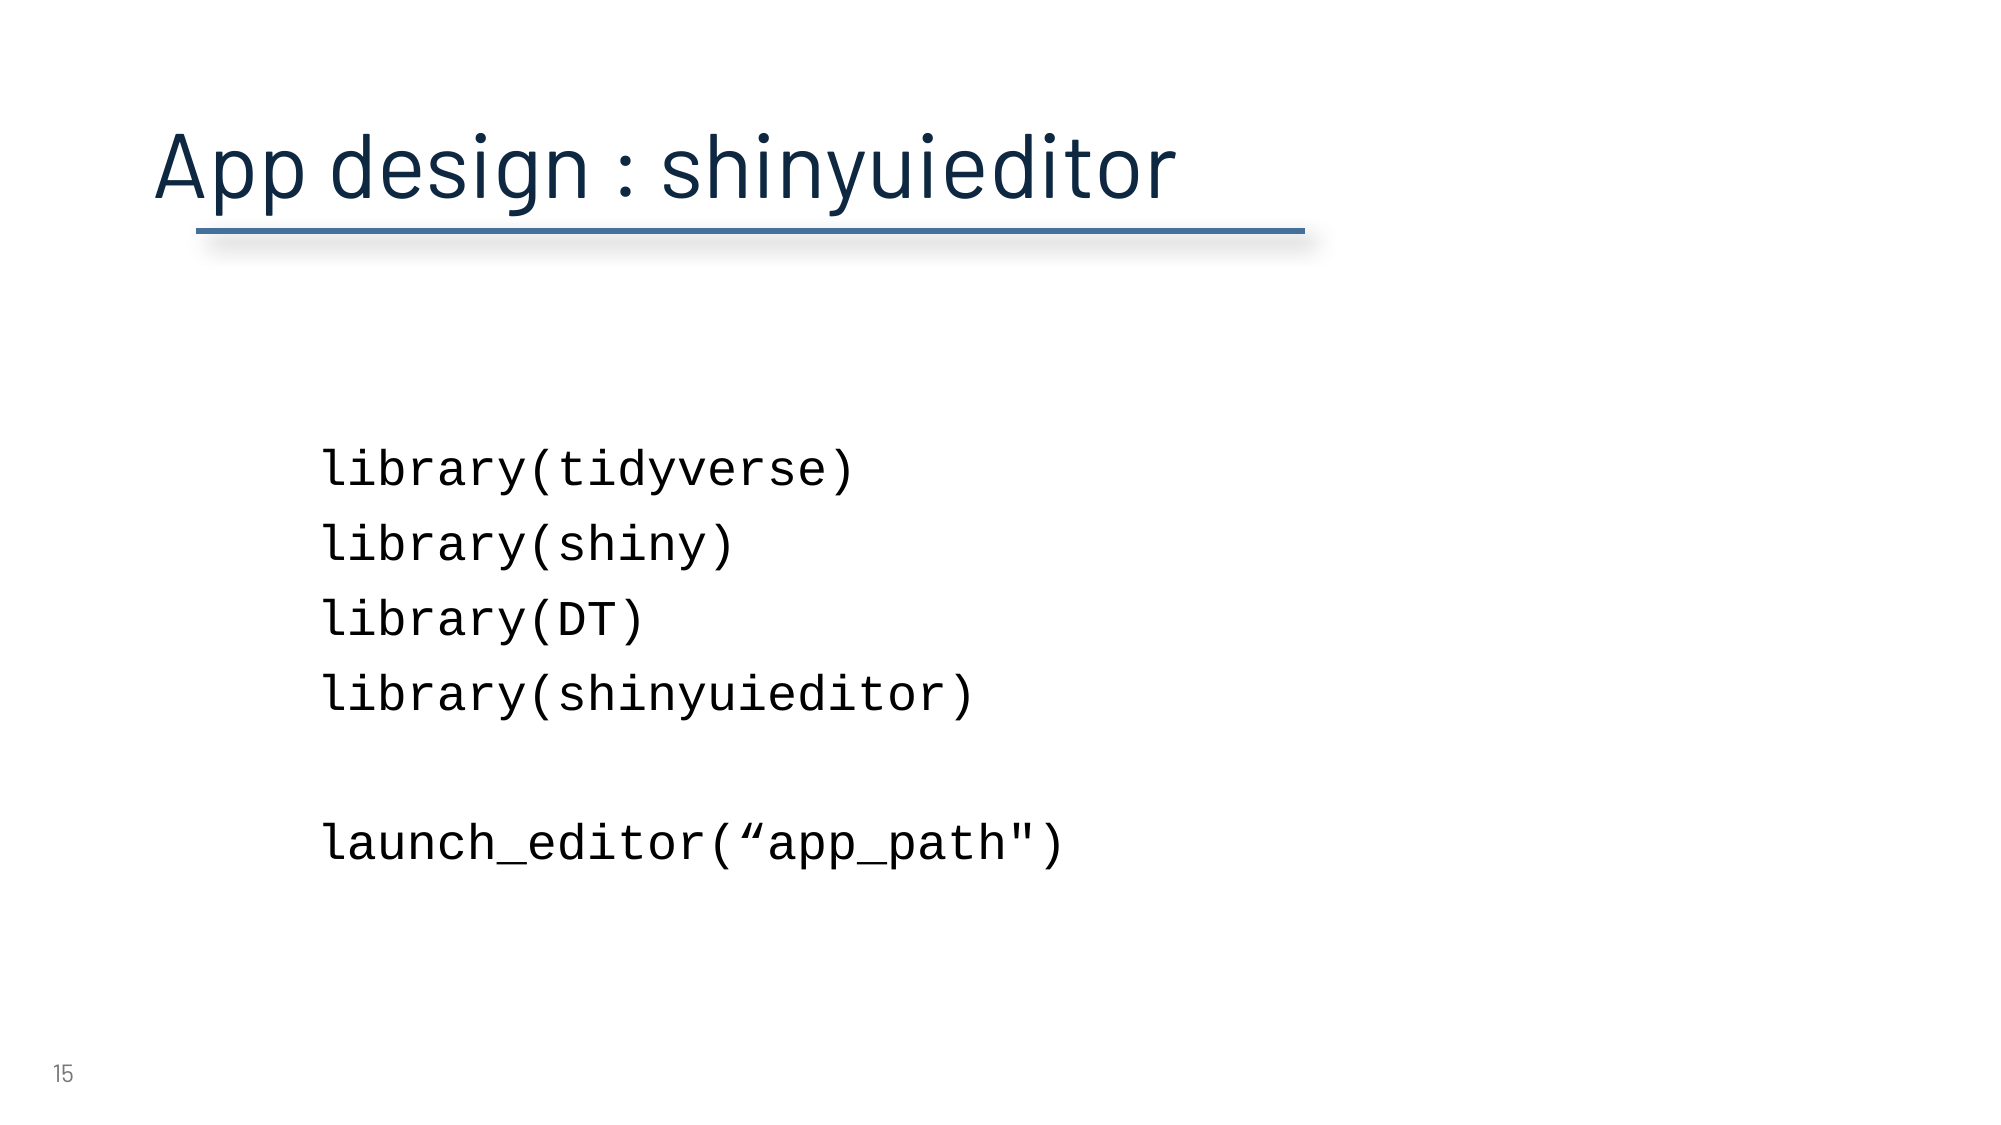

# App design : shinyuieditor
library(tidyverse)
library(shiny)
library(DT)
library(shinyuieditor)

launch_editor(“app_path")
15